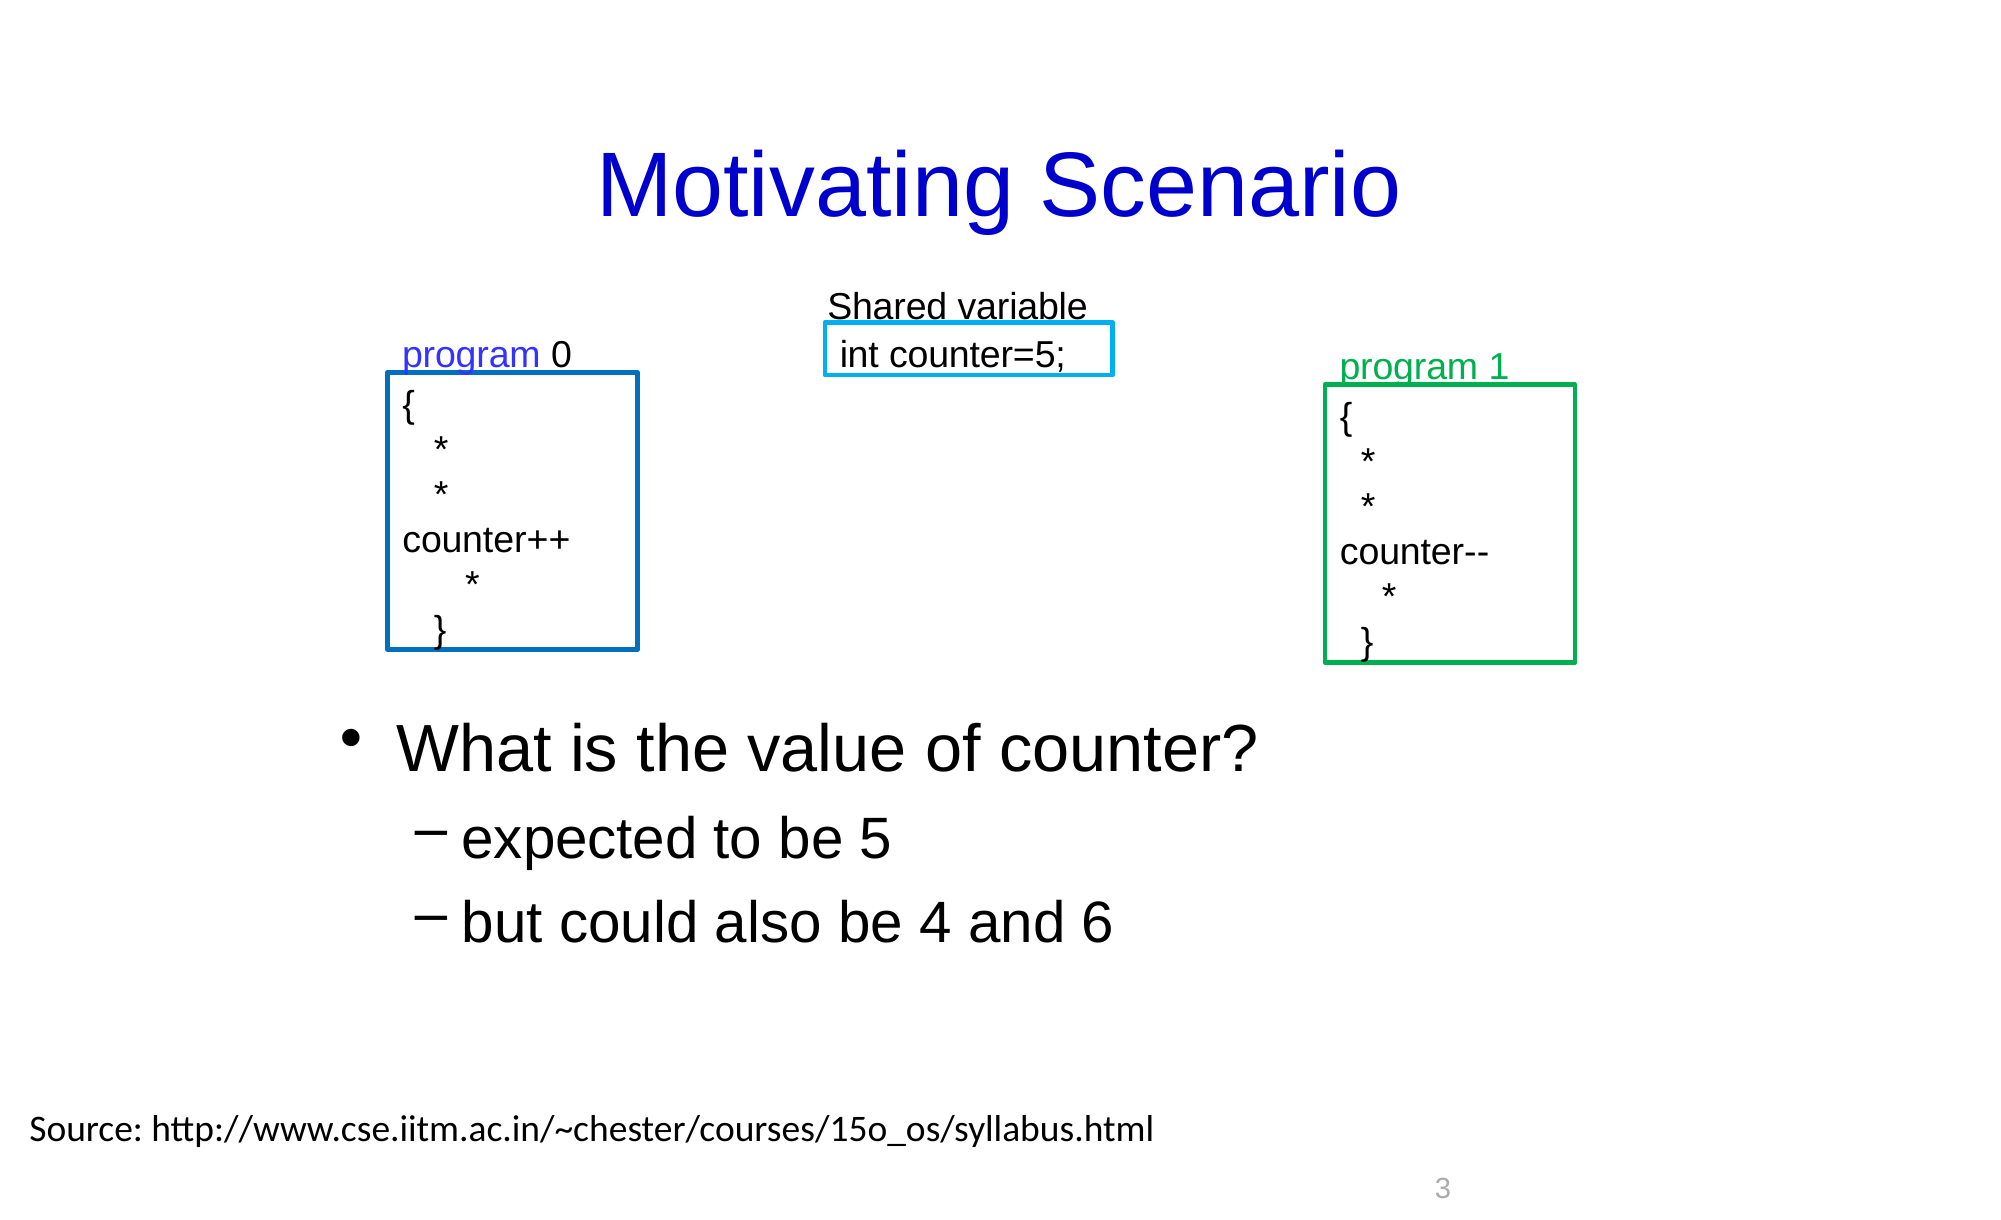

# Motivating Scenario
Shared variable
int counter=5;
program 0
program 1
{
*
*  counter++
*
}
{
*
*  counter--
*
}
What is the value of counter?
expected to be 5
but could also be 4 and 6
Source: http://www.cse.iitm.ac.in/~chester/courses/15o_os/syllabus.html
3